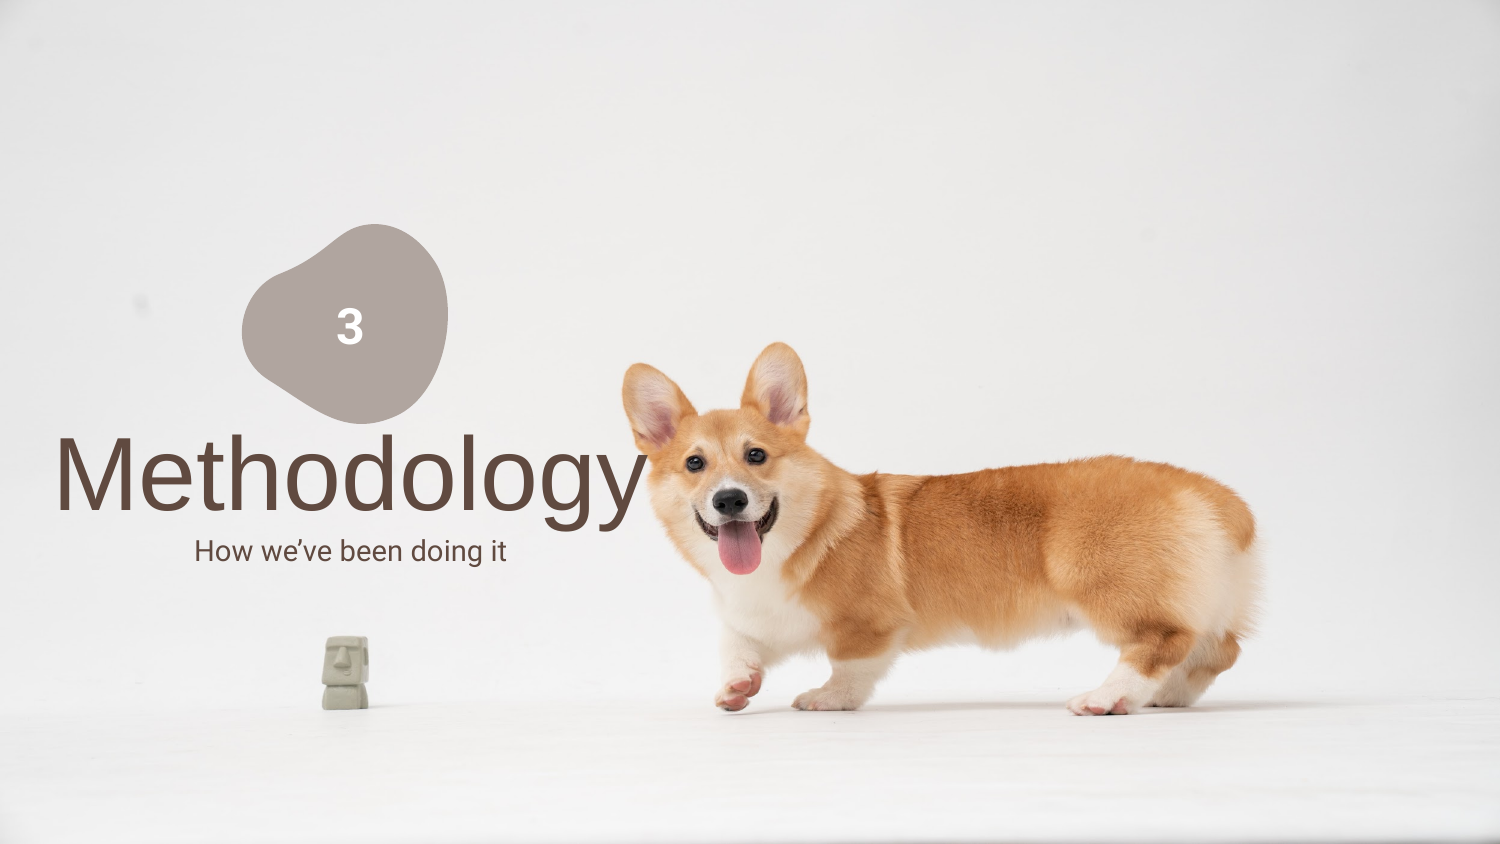

3
# Methodology
How we’ve been doing it